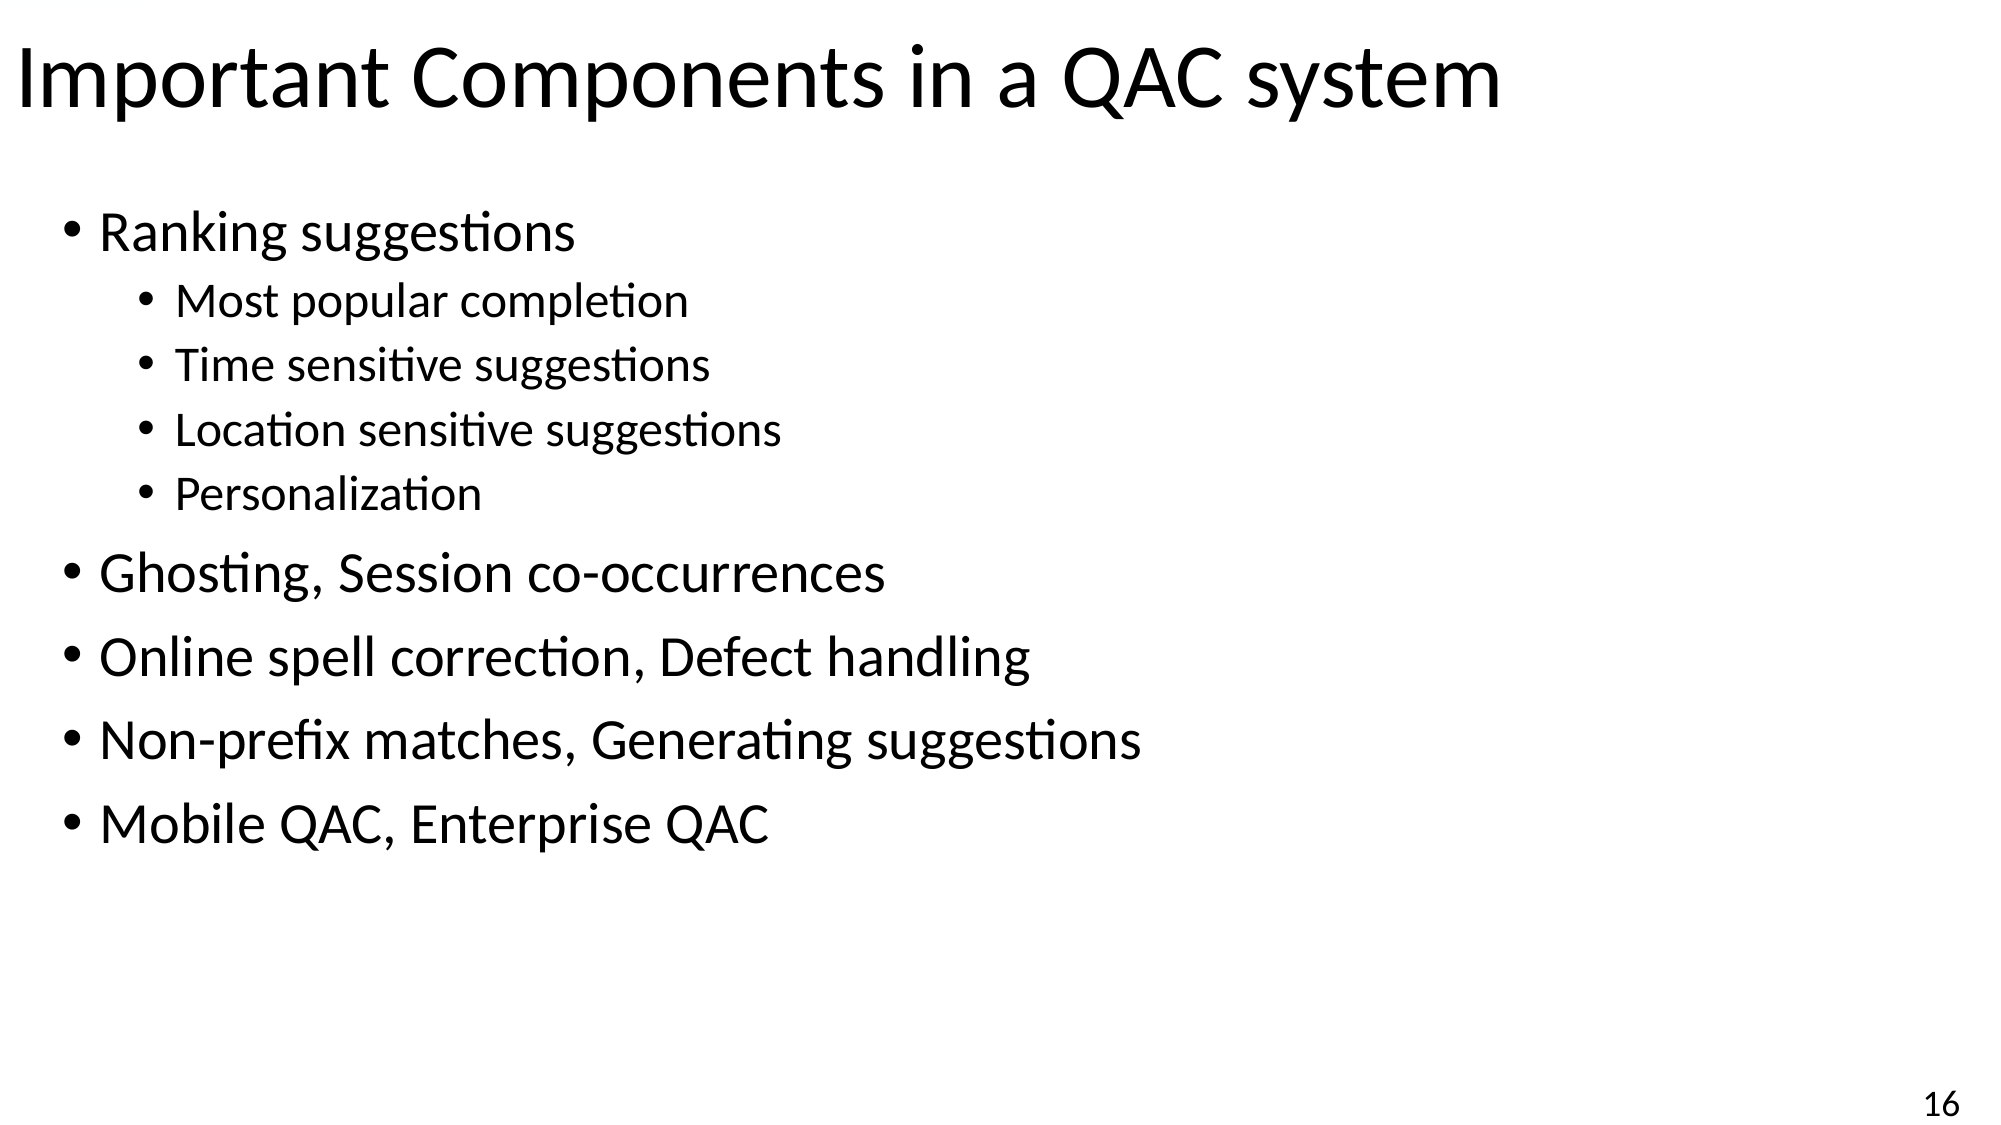

# Important Components in a QAC system
Ranking suggestions
Most popular completion
Time sensitive suggestions
Location sensitive suggestions
Personalization
Ghosting, Session co-occurrences
Online spell correction, Defect handling
Non-prefix matches, Generating suggestions
Mobile QAC, Enterprise QAC